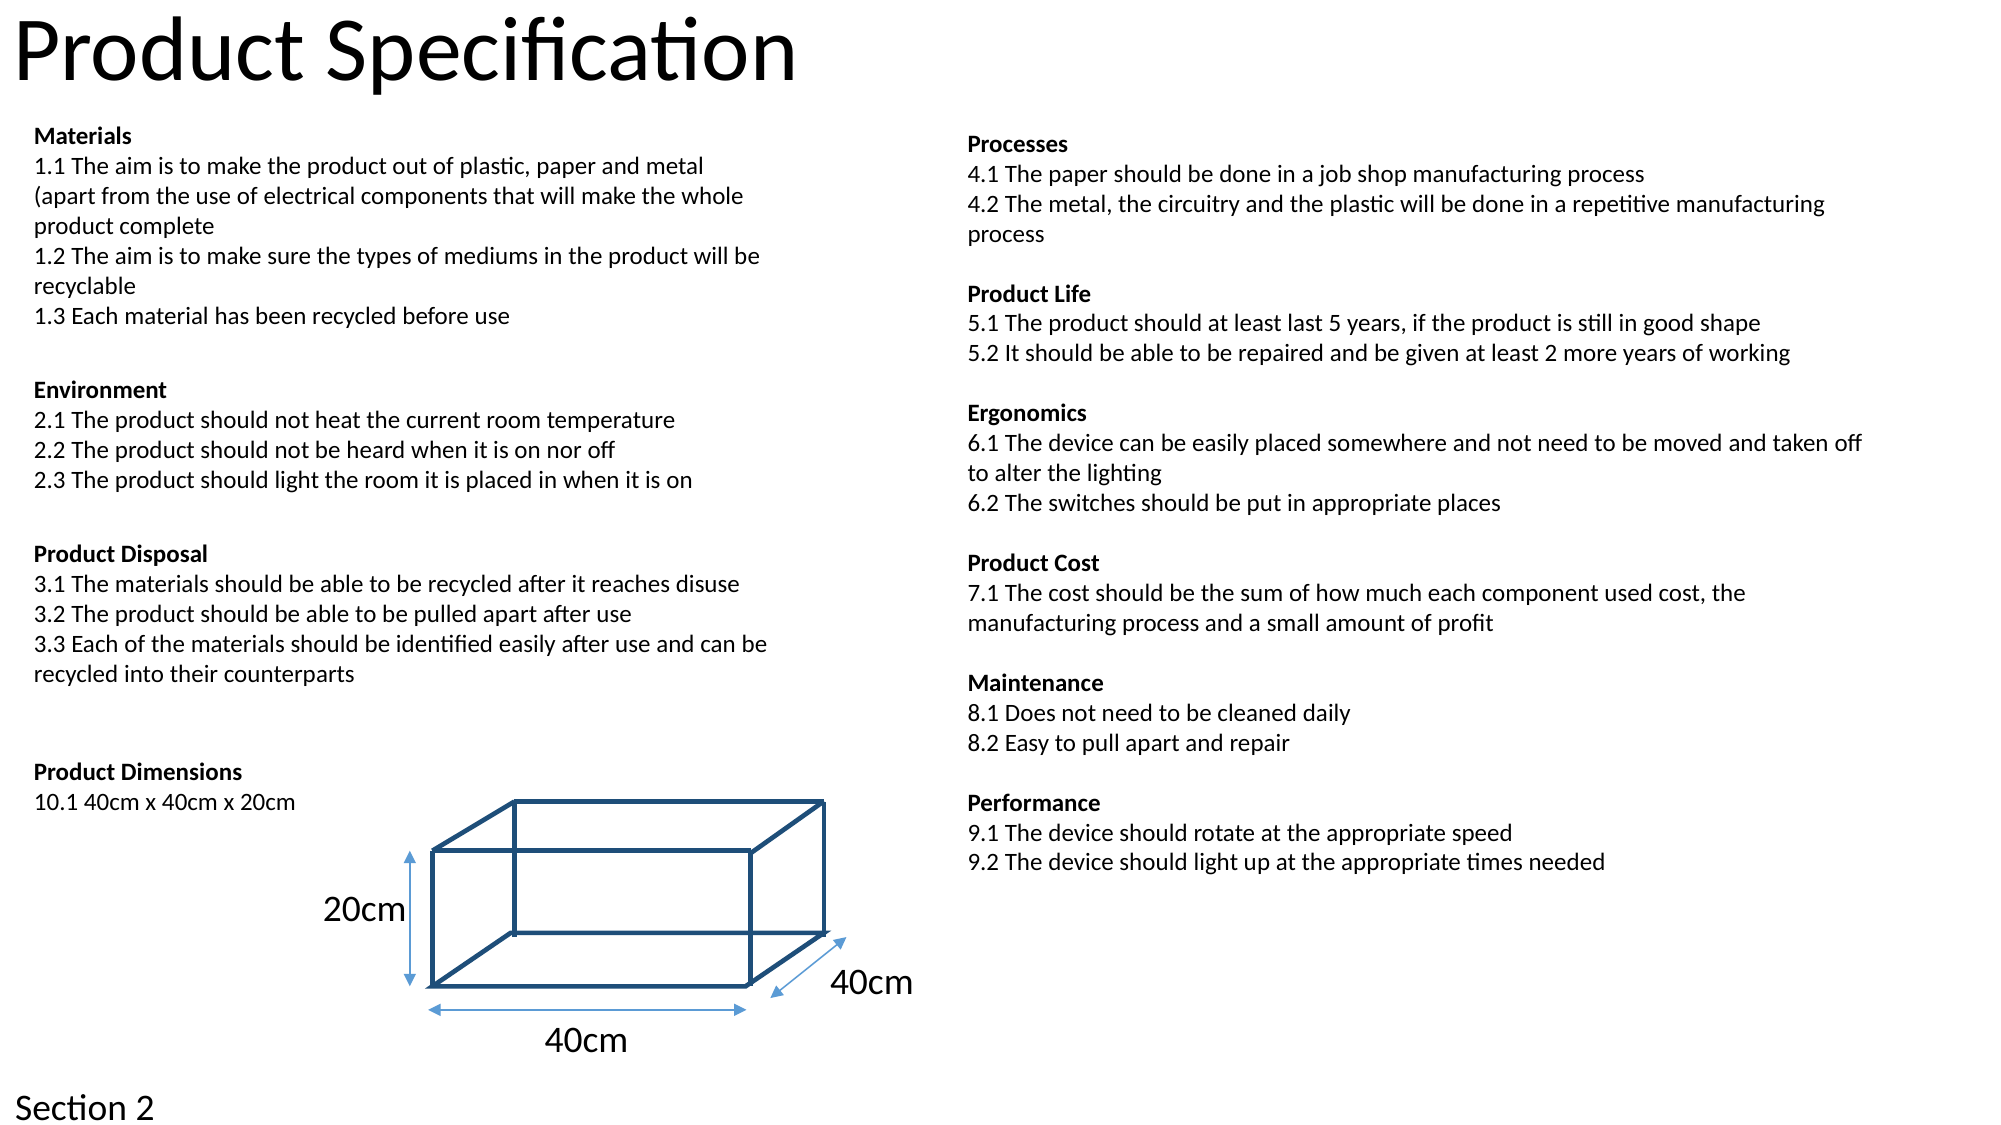

# Product Specification
Materials
1.1 The aim is to make the product out of plastic, paper and metal (apart from the use of electrical components that will make the whole product complete
1.2 The aim is to make sure the types of mediums in the product will be recyclable
1.3 Each material has been recycled before use
Processes
4.1 The paper should be done in a job shop manufacturing process
4.2 The metal, the circuitry and the plastic will be done in a repetitive manufacturing process

Product Life
5.1 The product should at least last 5 years, if the product is still in good shape
5.2 It should be able to be repaired and be given at least 2 more years of working

Ergonomics
6.1 The device can be easily placed somewhere and not need to be moved and taken off to alter the lighting
6.2 The switches should be put in appropriate places

Product Cost
7.1 The cost should be the sum of how much each component used cost, the manufacturing process and a small amount of profit

Maintenance
8.1 Does not need to be cleaned daily
8.2 Easy to pull apart and repair

Performance
9.1 The device should rotate at the appropriate speed
9.2 The device should light up at the appropriate times needed
Environment
2.1 The product should not heat the current room temperature
2.2 The product should not be heard when it is on nor off
2.3 The product should light the room it is placed in when it is on
Product Disposal
3.1 The materials should be able to be recycled after it reaches disuse
3.2 The product should be able to be pulled apart after use
3.3 Each of the materials should be identified easily after use and can be recycled into their counterparts

Product Dimensions
10.1 40cm x 40cm x 20cm
20cm

40cm
40cm
Section 2